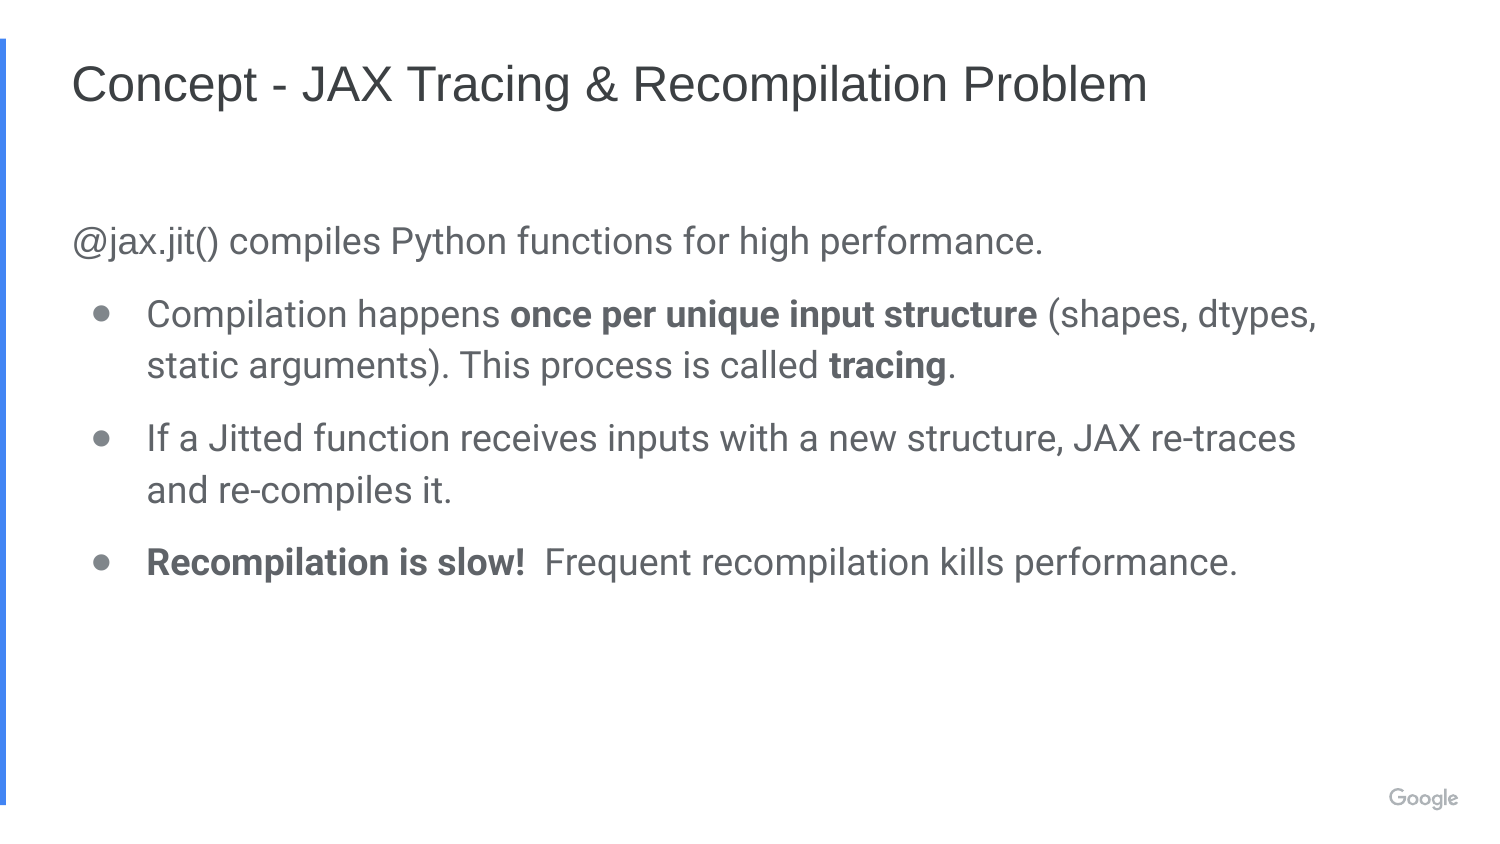

# Concept - JAX Tracing & Recompilation Problem
@jax.jit() compiles Python functions for high performance.
Compilation happens once per unique input structure (shapes, dtypes, static arguments). This process is called tracing.
If a Jitted function receives inputs with a new structure, JAX re-traces and re-compiles it.
Recompilation is slow!  Frequent recompilation kills performance.